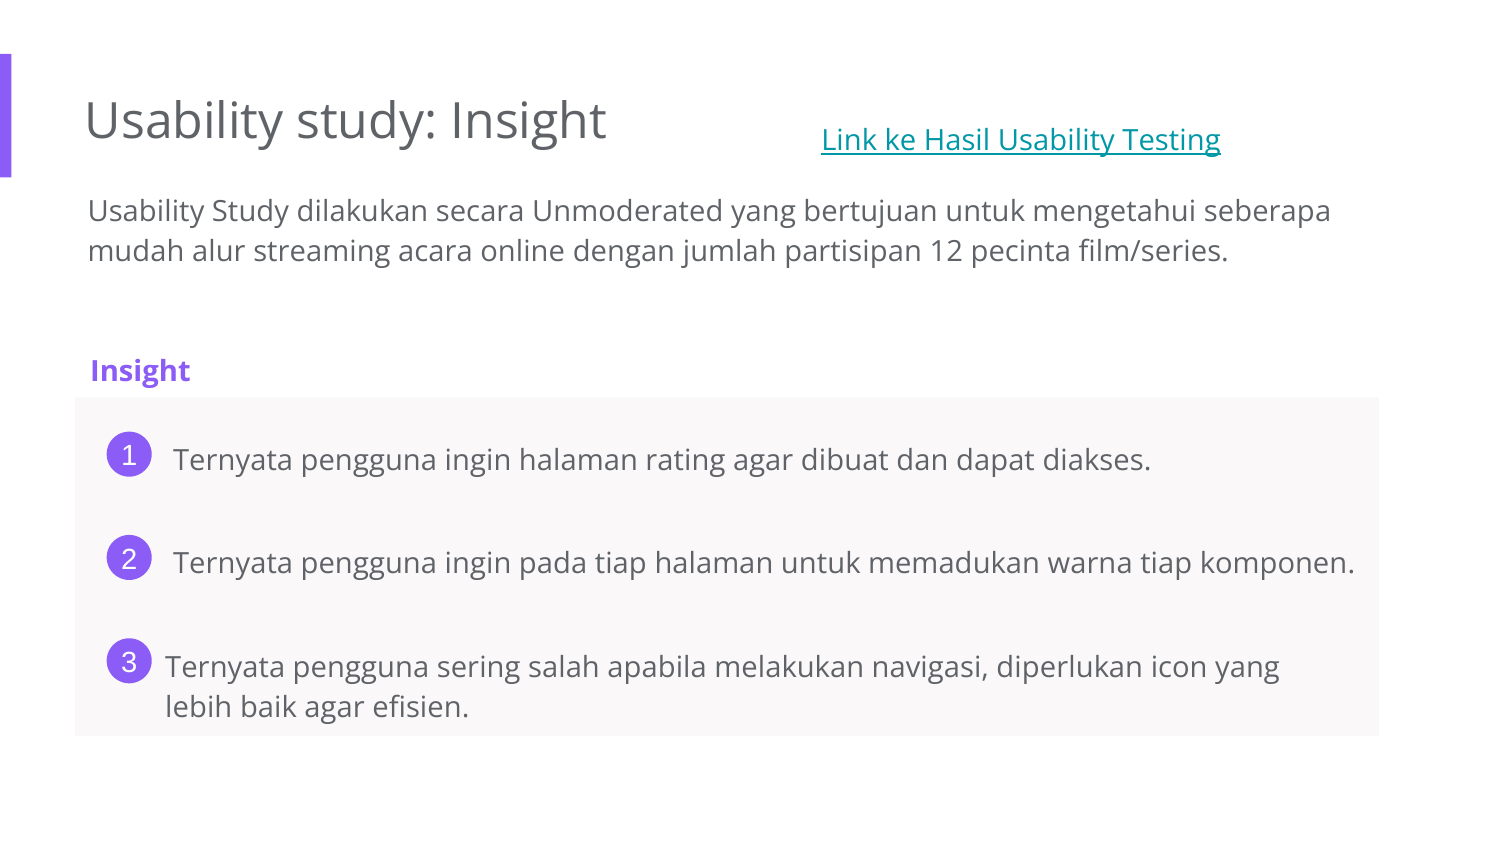

Usability study: Insight
Link ke Hasil Usability Testing
Usability Study dilakukan secara Unmoderated yang bertujuan untuk mengetahui seberapa mudah alur streaming acara online dengan jumlah partisipan 12 pecinta film/series.

Insight

Ternyata pengguna ingin halaman rating agar dibuat dan dapat diakses.
1
Ternyata pengguna ingin pada tiap halaman untuk memadukan warna tiap komponen.
2
Ternyata pengguna sering salah apabila melakukan navigasi, diperlukan icon yang lebih baik agar efisien.
3